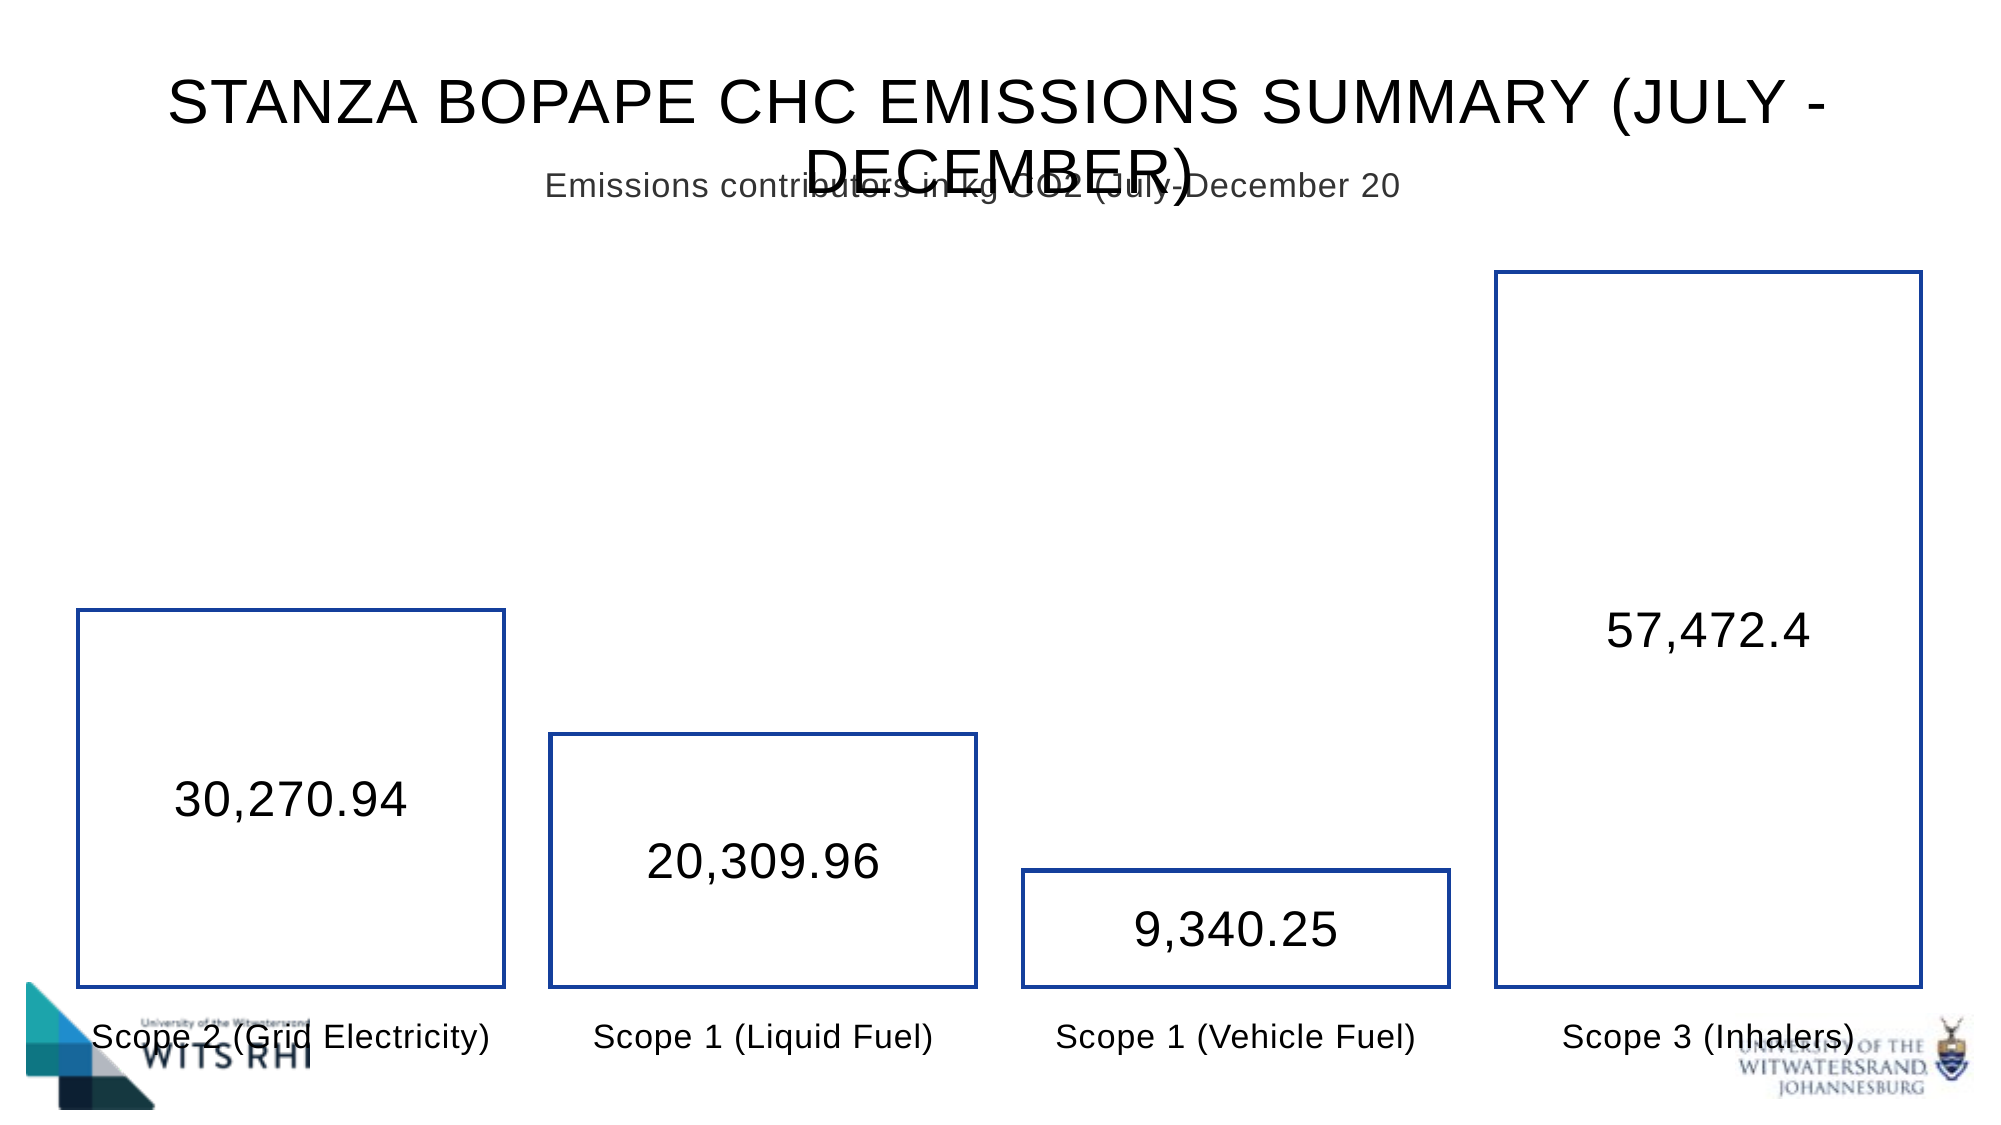

STANZA BOPAPE CHC EMISSIONS SUMMARY (JULY - DECEMBER)
Emissions contributors in kg CO2 (July-December 2022)

57,472.4

30,270.94
20,309.96

9,340.25
Scope 2 (Grid Electricity)
Scope 1 (Liquid Fuel)
Scope 1 (Vehicle Fuel)
Scope 3 (Inhalers)